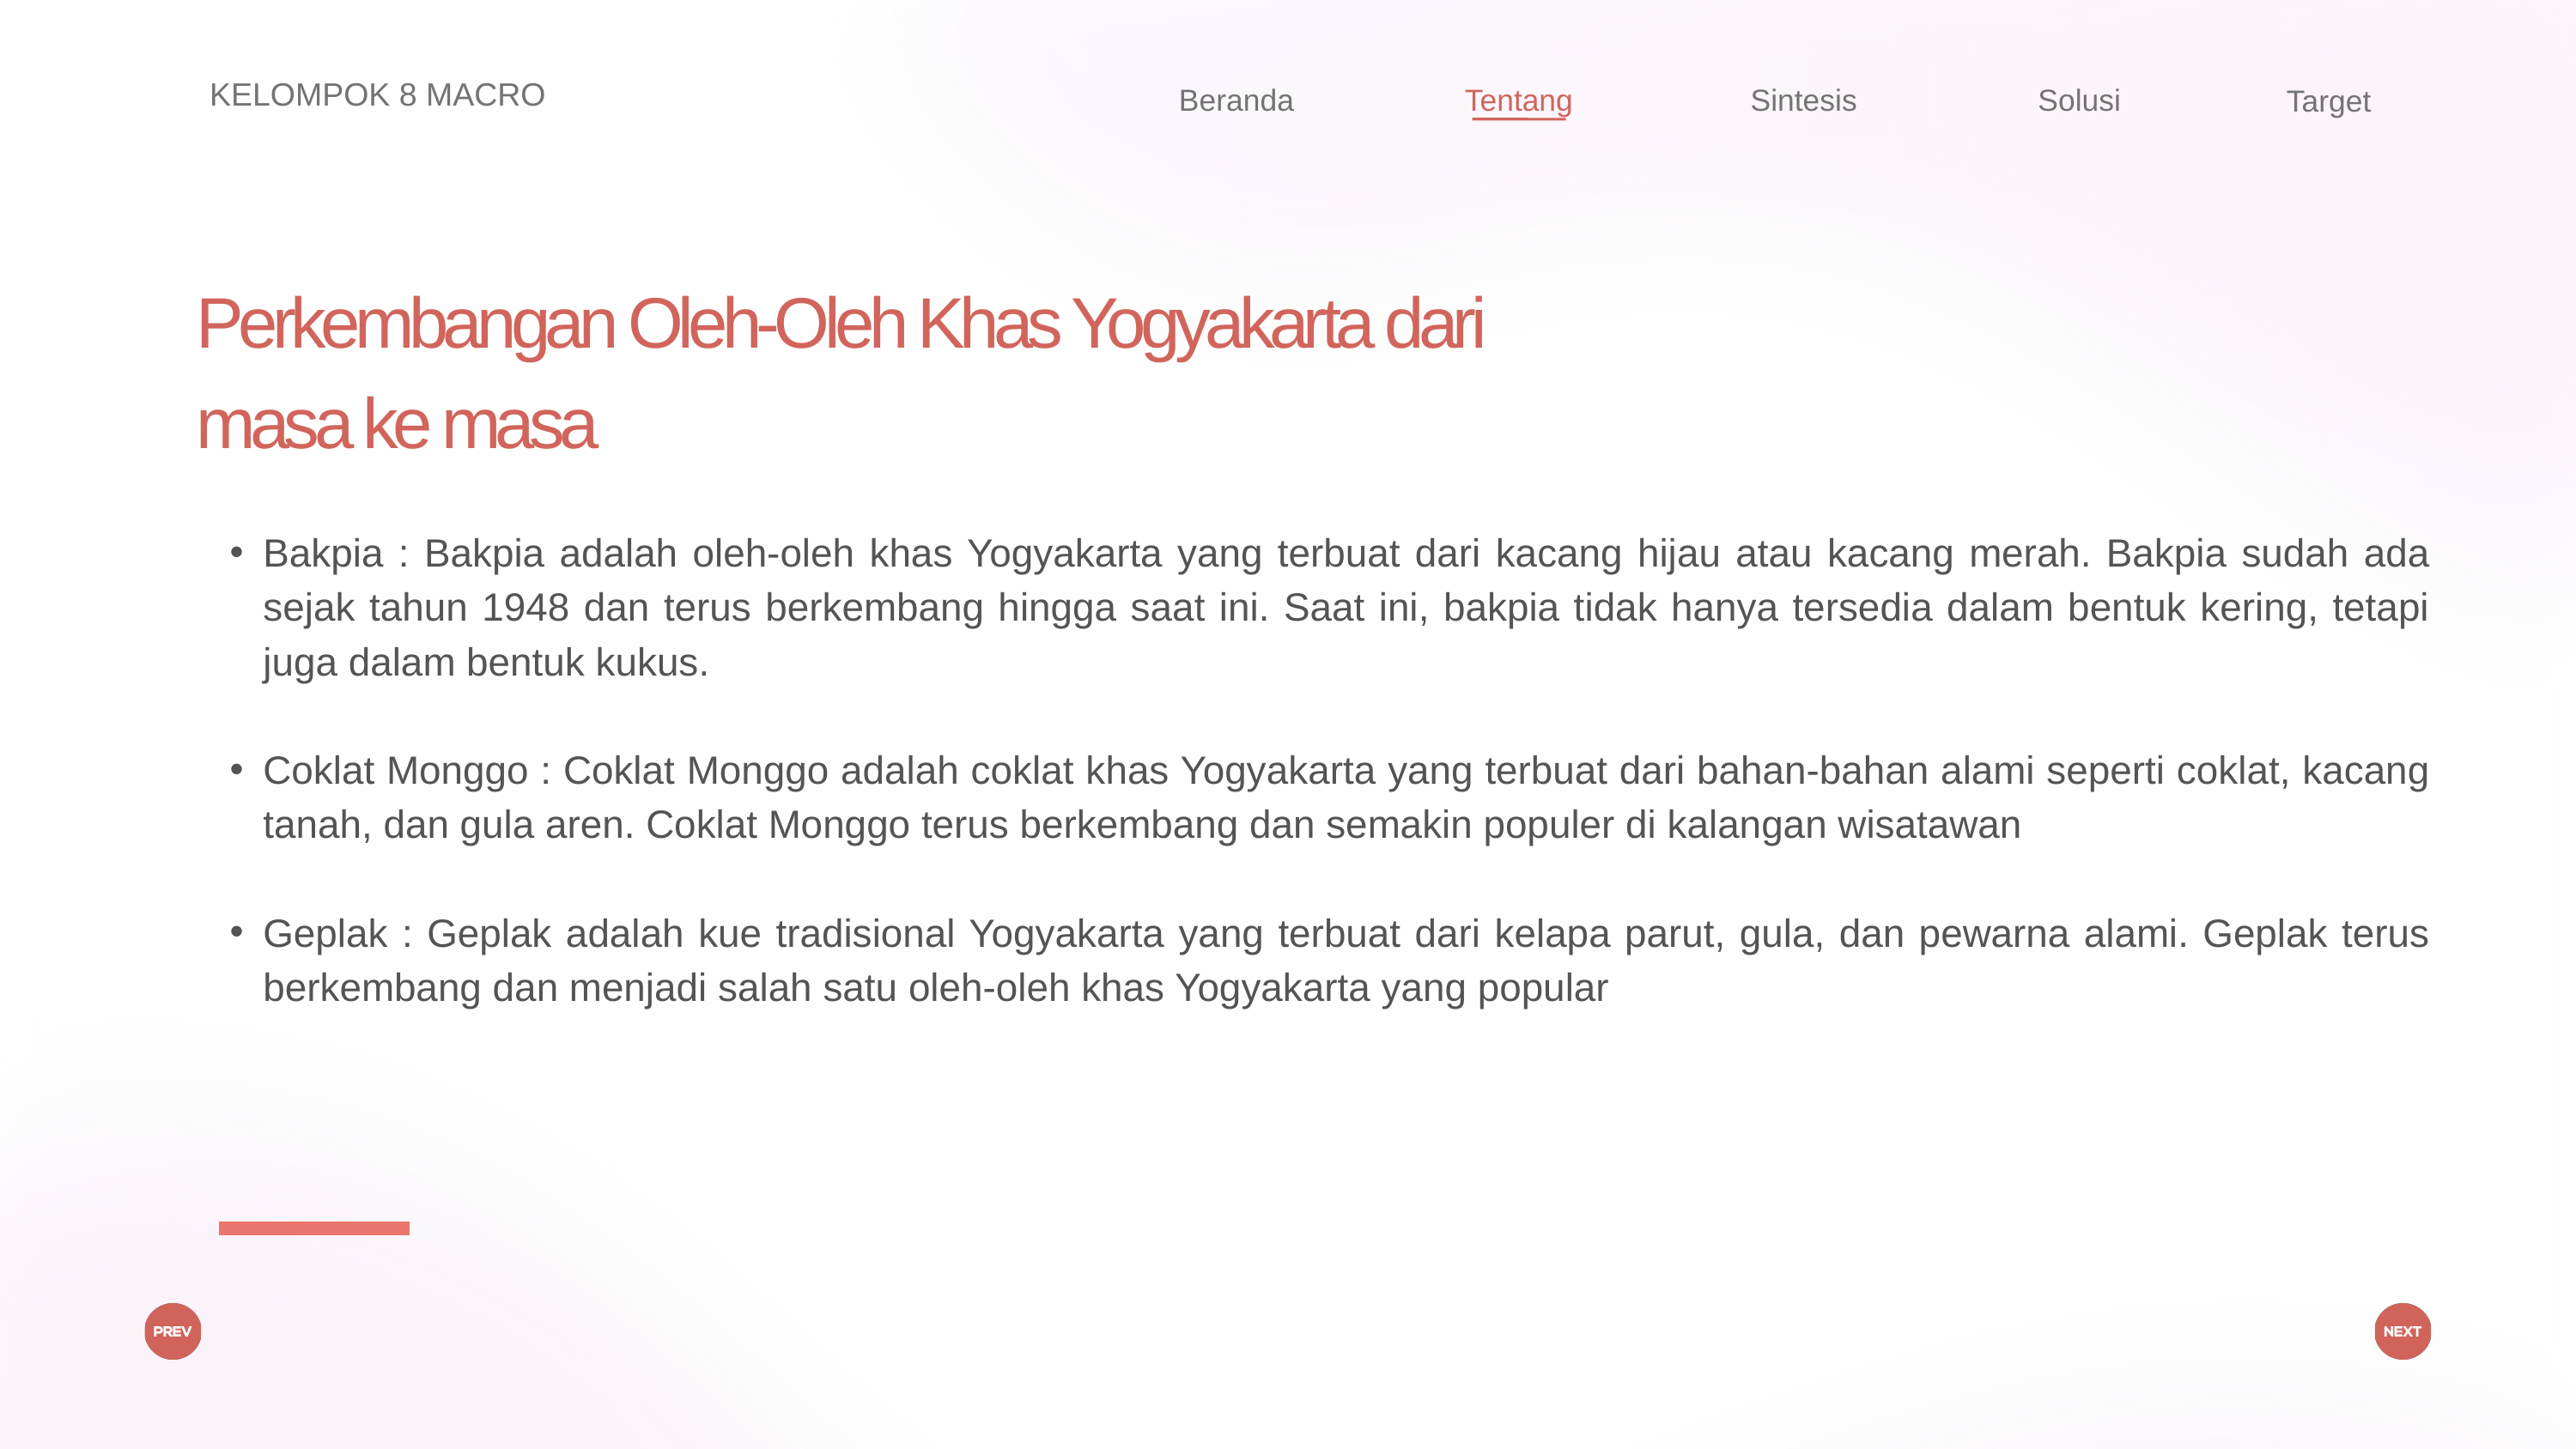

KELOMPOK 8 MACRO
Beranda
Tentang
Sintesis
Solusi
Target

Perkembangan Oleh-Oleh Khas Yogyakarta dari masa ke masa
Bakpia : Bakpia adalah oleh-oleh khas Yogyakarta yang terbuat dari kacang hijau atau kacang merah. Bakpia sudah ada sejak tahun 1948 dan terus berkembang hingga saat ini. Saat ini, bakpia tidak hanya tersedia dalam bentuk kering, tetapi juga dalam bentuk kukus.

Coklat Monggo : Coklat Monggo adalah coklat khas Yogyakarta yang terbuat dari bahan-bahan alami seperti coklat, kacang tanah, dan gula aren. Coklat Monggo terus berkembang dan semakin populer di kalangan wisatawan

Geplak : Geplak adalah kue tradisional Yogyakarta yang terbuat dari kelapa parut, gula, dan pewarna alami. Geplak terus berkembang dan menjadi salah satu oleh-oleh khas Yogyakarta yang popular